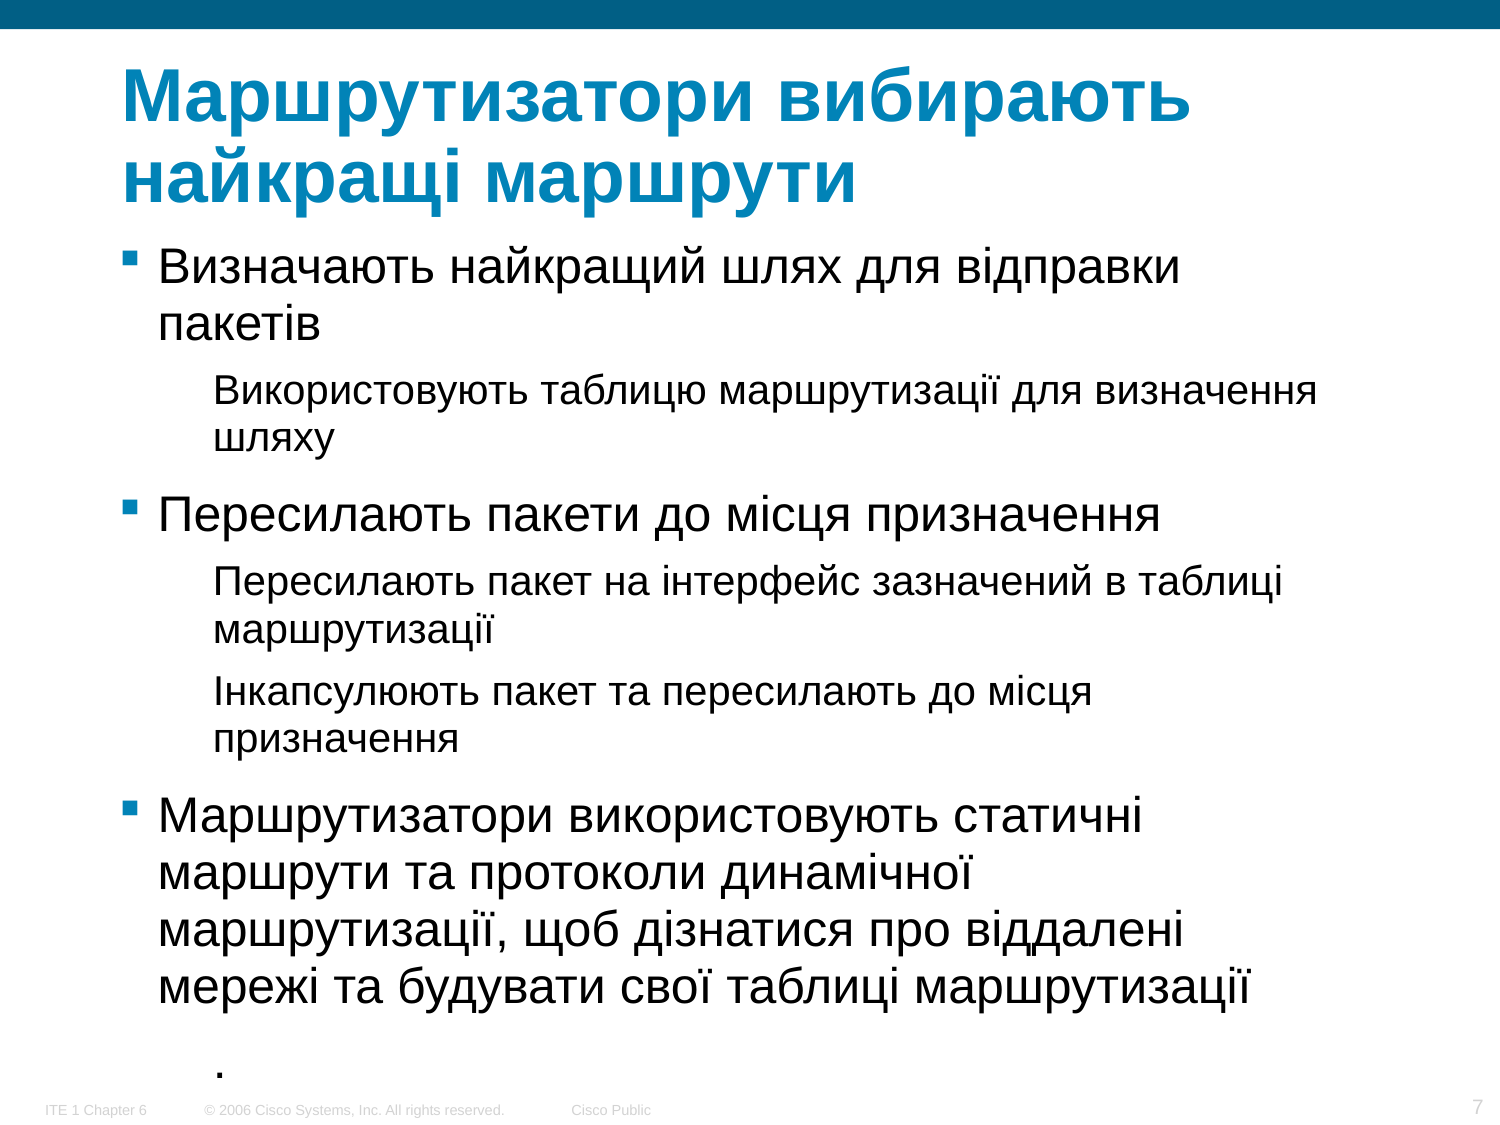

# Маршрутизатори вибирають найкращі маршрути
Визначають найкращий шлях для відправки пакетів
Використовують таблицю маршрутизації для визначення шляху
Пересилають пакети до місця призначення
Пересилають пакет на інтерфейс зазначений в таблиці маршрутизації
Інкапсулюють пакет та пересилають до місця призначення
Маршрутизатори використовують статичні маршрути та протоколи динамічної маршрутизації, щоб дізнатися про віддалені мережі та будувати свої таблиці маршрутизації
.